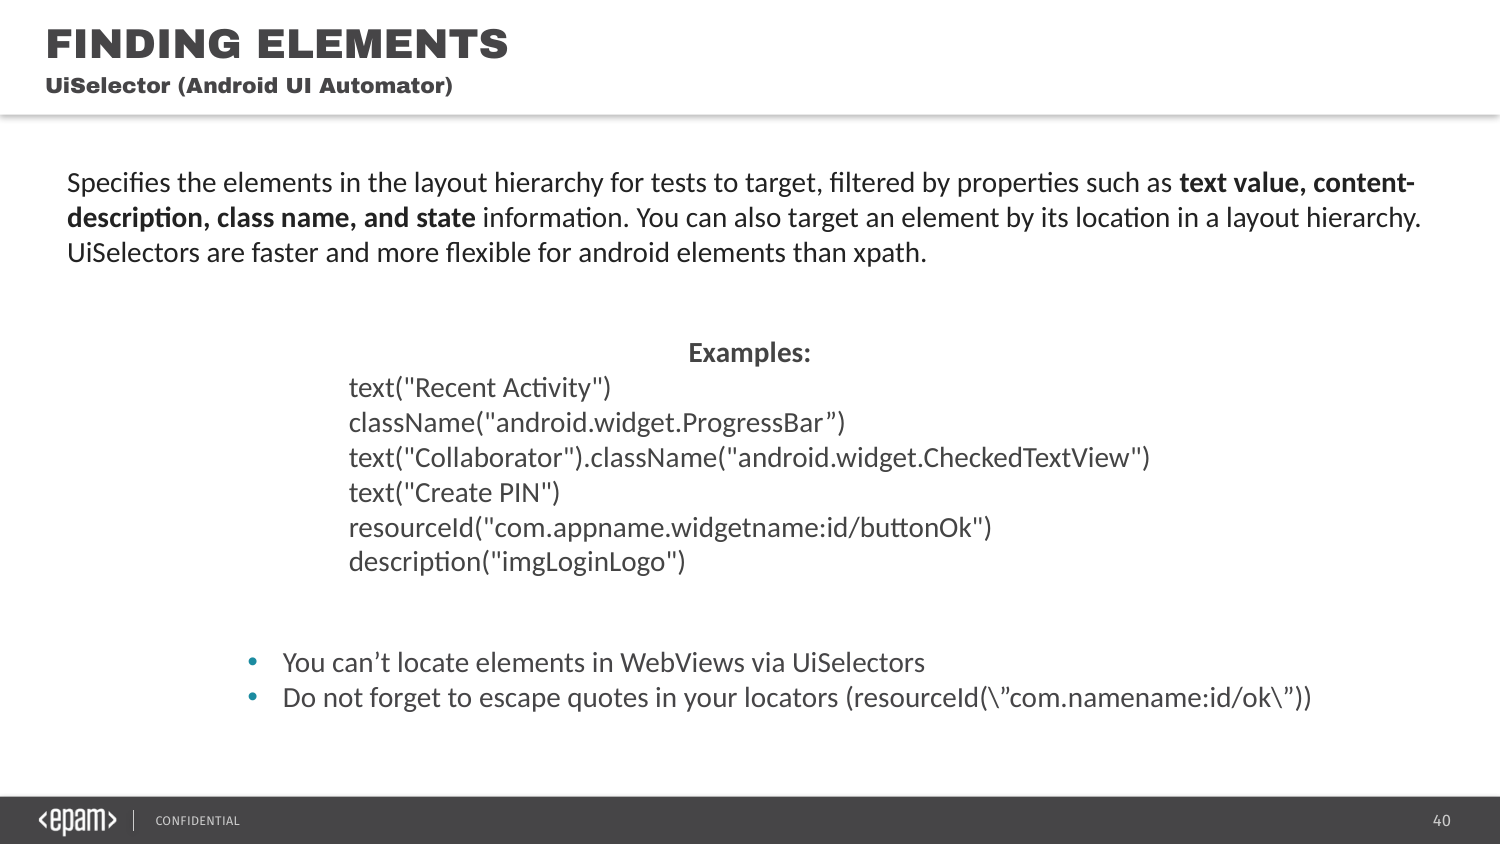

FINDING ELEMENTS
UiSelector (Android UI Automator)
Specifies the elements in the layout hierarchy for tests to target, filtered by properties such as text value, content-description, class name, and state information. You can also target an element by its location in a layout hierarchy.
UiSelectors are faster and more flexible for android elements than xpath.
Examples:
text("Recent Activity")
className("android.widget.ProgressBar”)
text("Collaborator").className("android.widget.CheckedTextView")
text("Create PIN")
resourceId("com.appname.widgetname:id/buttonOk")
description("imgLoginLogo")
You can’t locate elements in WebViews via UiSelectors
Do not forget to escape quotes in your locators (resourceId(\”com.namename:id/ok\”))